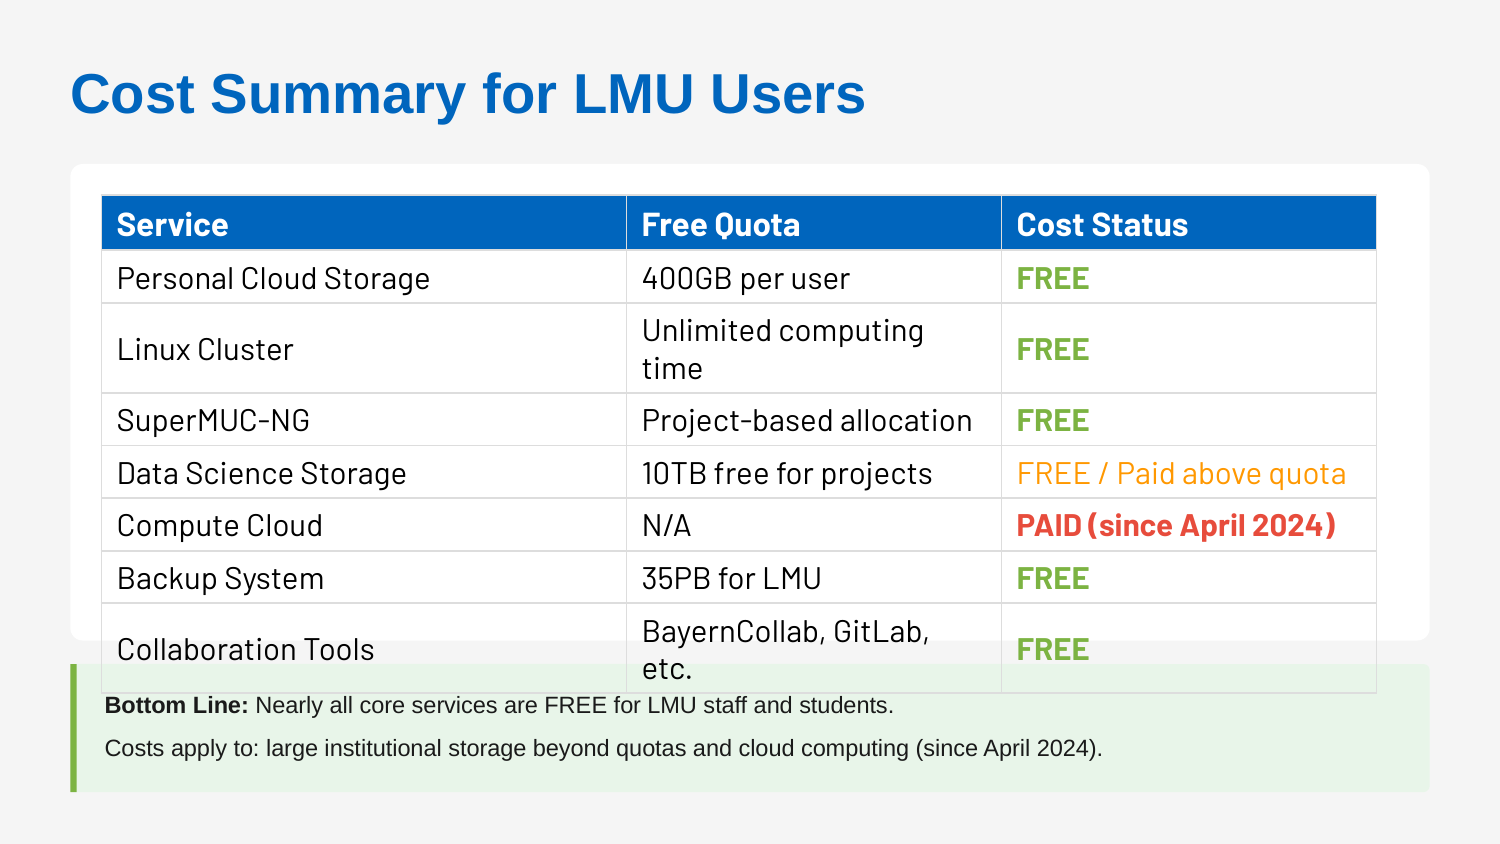

Cost Summary for LMU Users

| Service | Free Quota | Cost Status |
| --- | --- | --- |
| Personal Cloud Storage | 400GB per user | FREE |
| Linux Cluster | Unlimited computing time | FREE |
| SuperMUC-NG | Project-based allocation | FREE |
| Data Science Storage | 10TB free for projects | FREE / Paid above quota |
| Compute Cloud | N/A | PAID (since April 2024) |
| Backup System | 35PB for LMU | FREE |
| Collaboration Tools | BayernCollab, GitLab, etc. | FREE |

Bottom Line: Nearly all core services are FREE for LMU staff and students.
Costs apply to: large institutional storage beyond quotas and cloud computing (since April 2024).